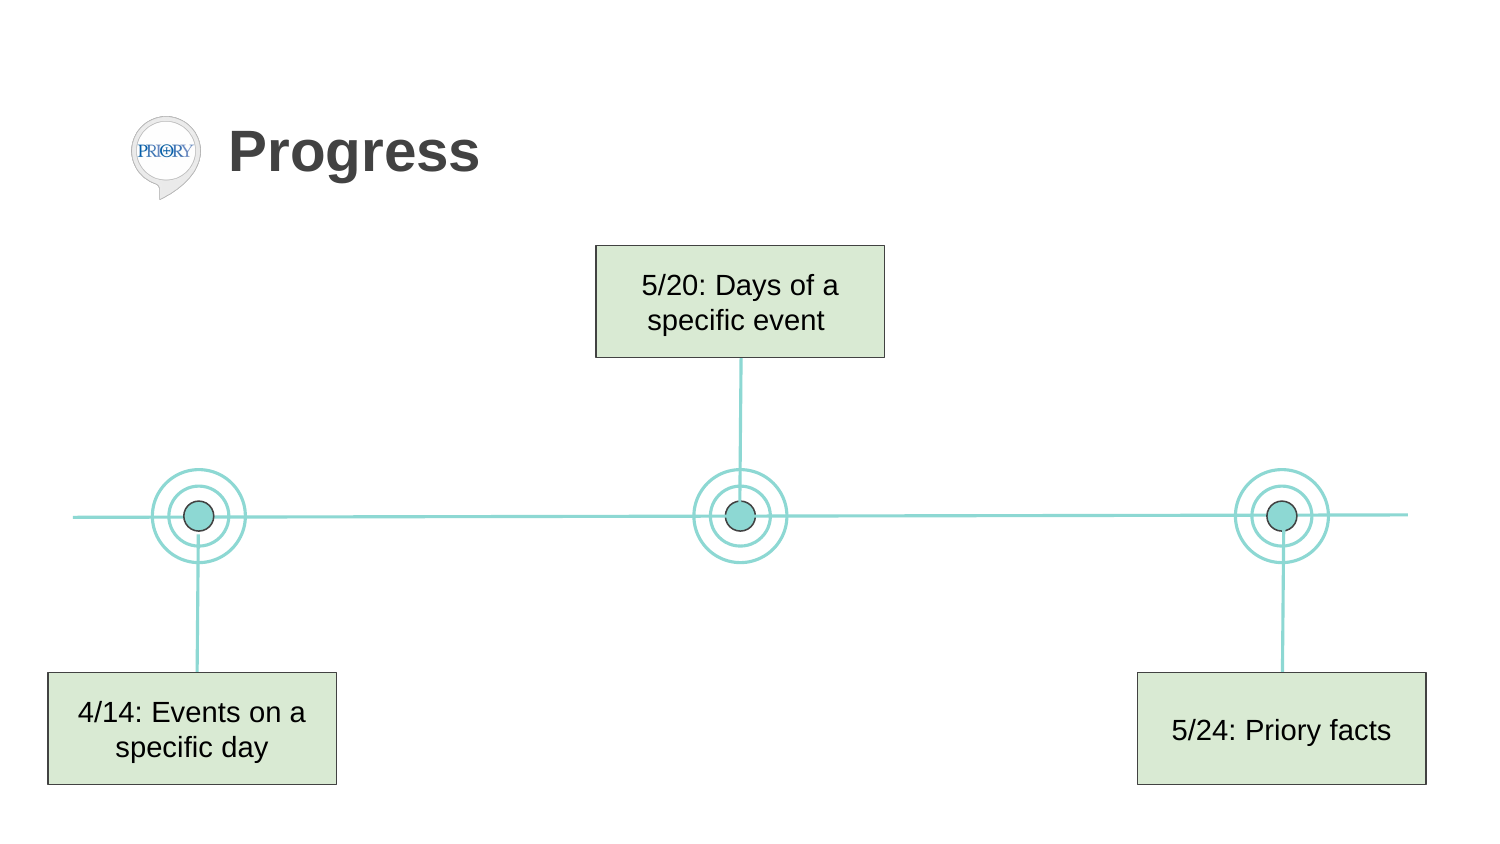

# Progress
5/20: Days of a specific event

4/14: Events on a specific day
5/24: Priory facts